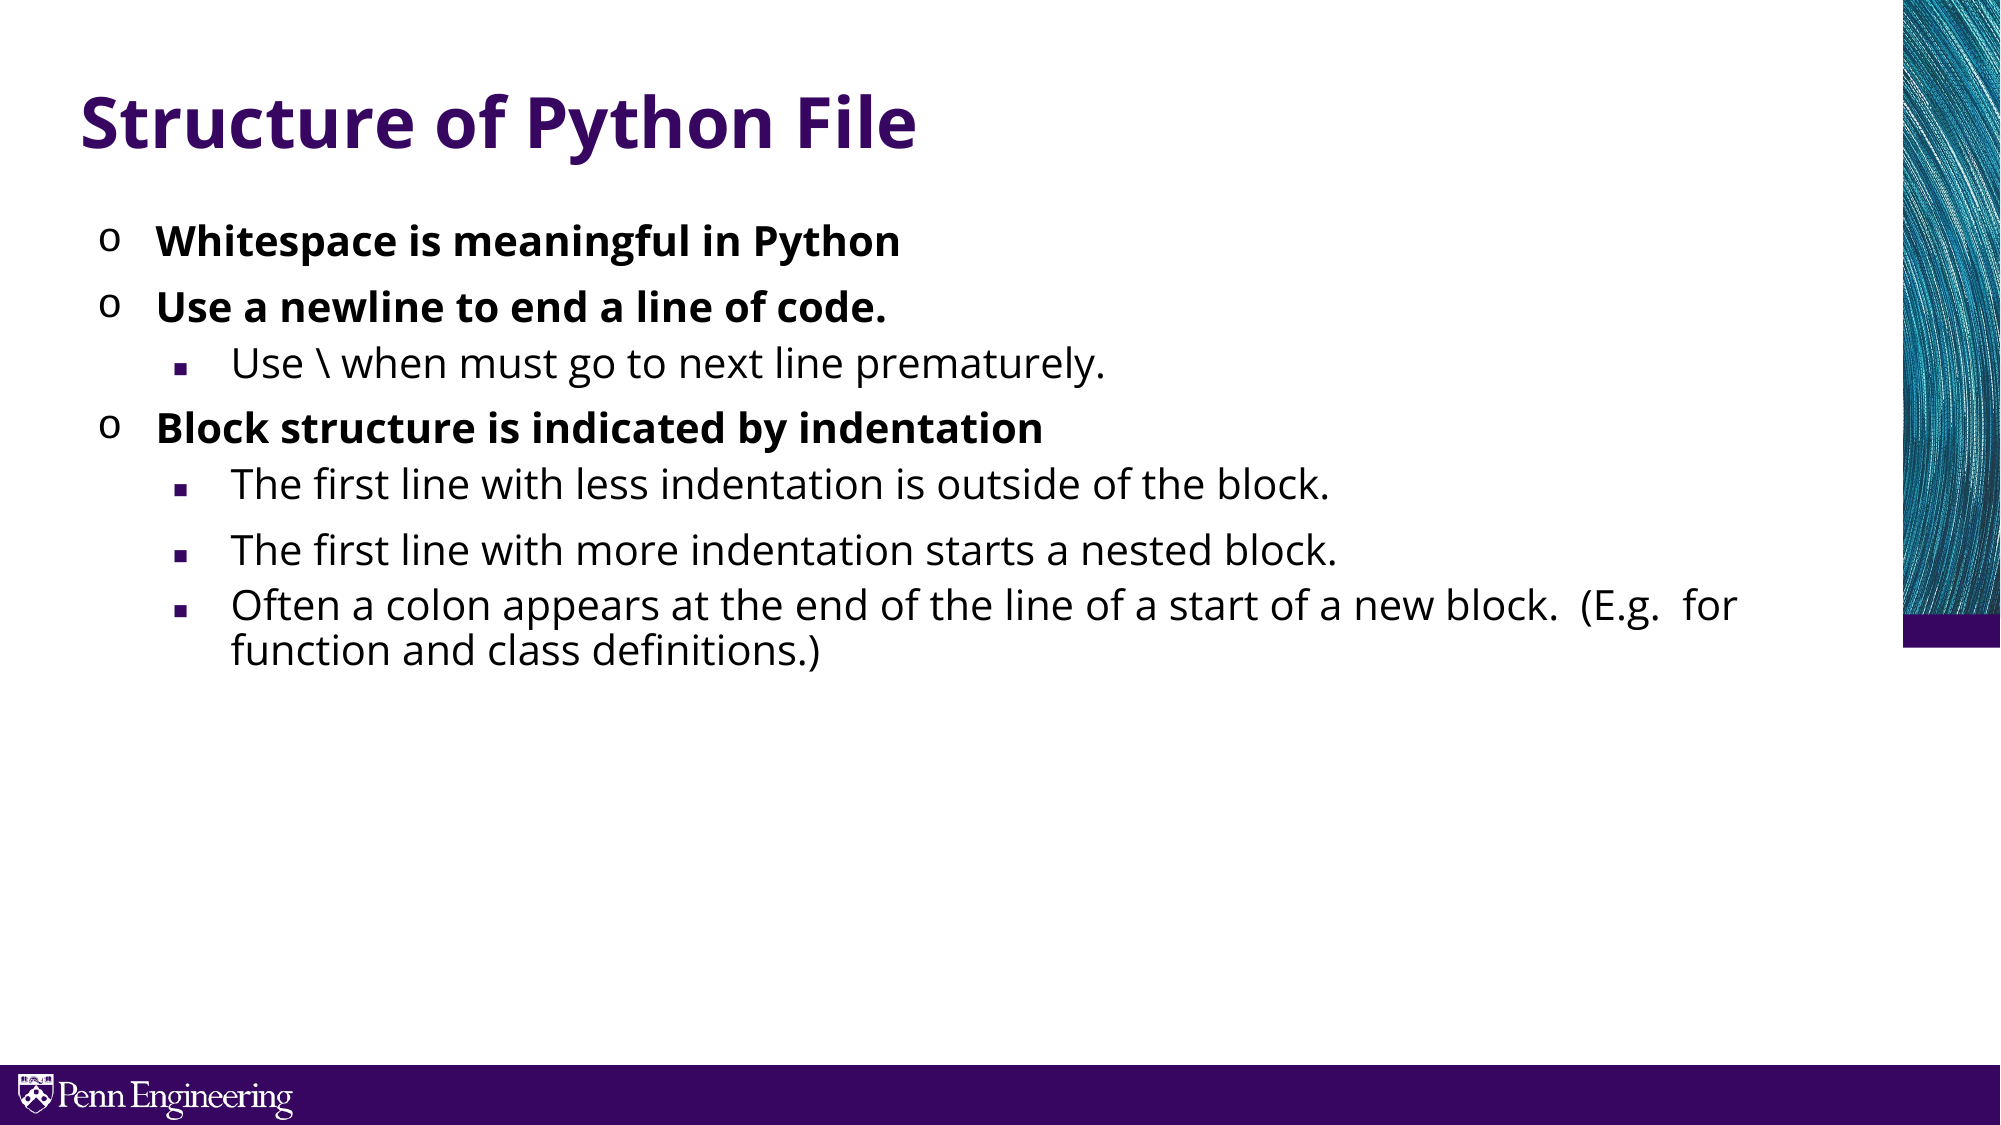

Structure of Python File
Whitespace is meaningful in Python
Use a newline to end a line of code.
Use \ when must go to next line prematurely.
Block structure is indicated by indentation
The first line with less indentation is outside of the block.
The first line with more indentation starts a nested block.
Often a colon appears at the end of the line of a start of a new block.  (E.g.  for function and class definitions.)